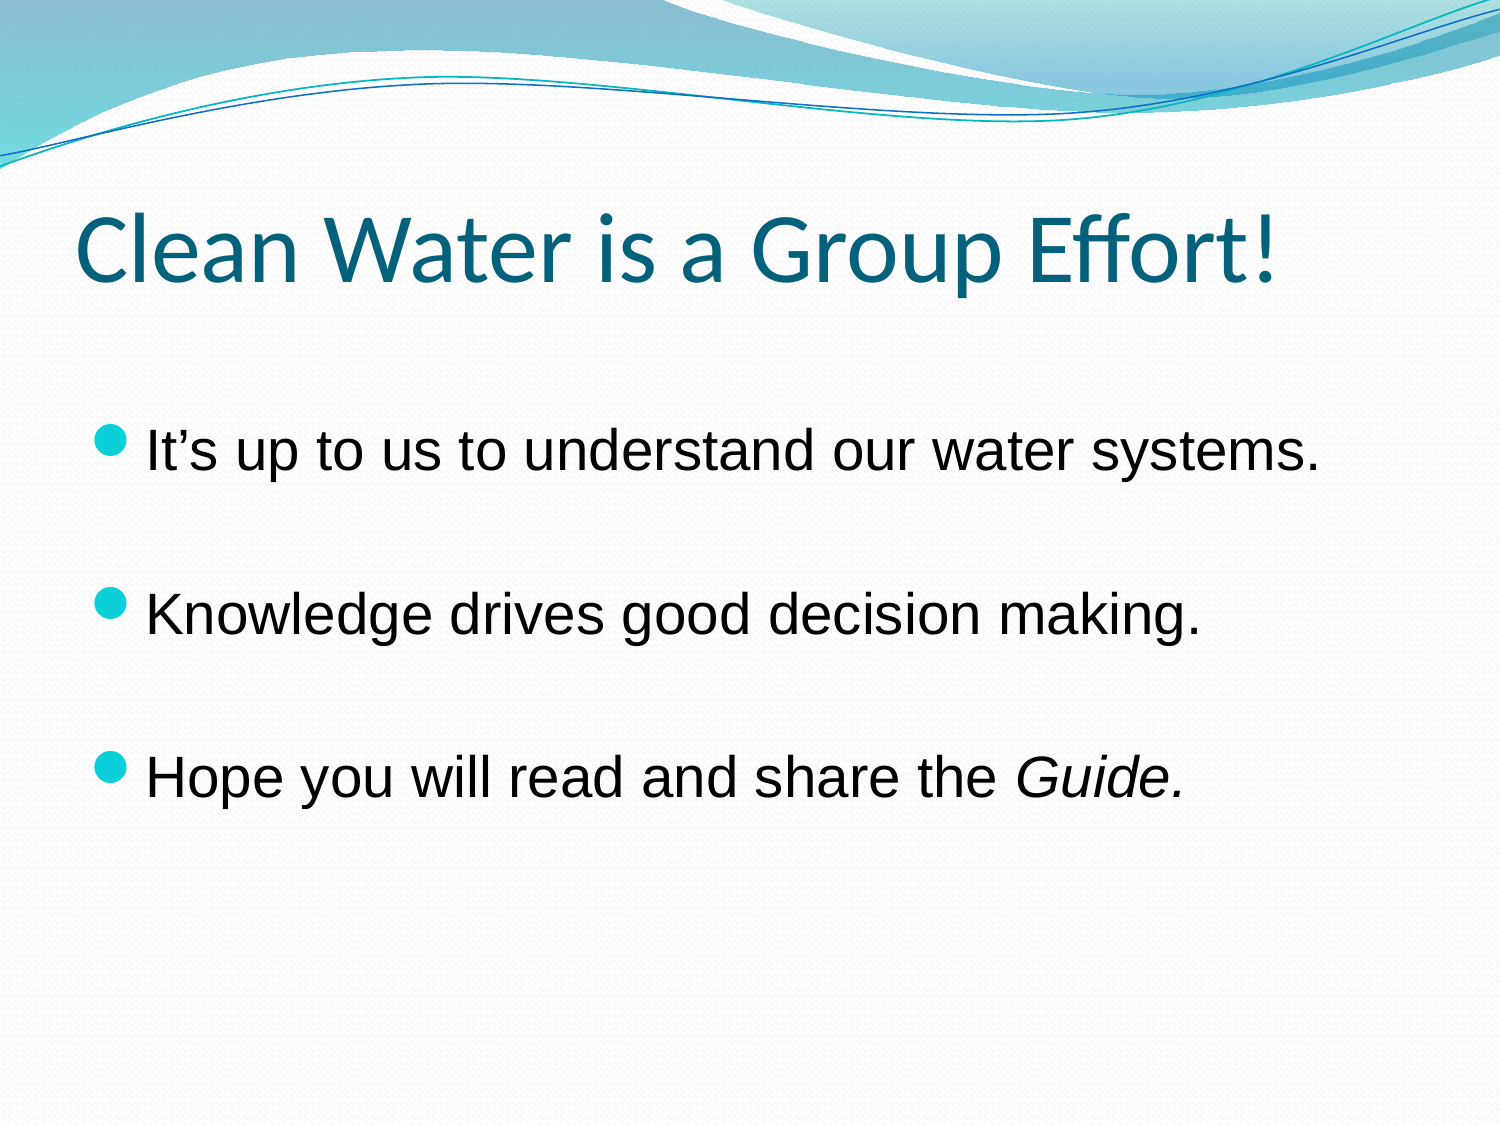

# Clean Water is a Group Effort!
It’s up to us to understand our water systems.

Knowledge drives good decision making.

Hope you will read and share the Guide.